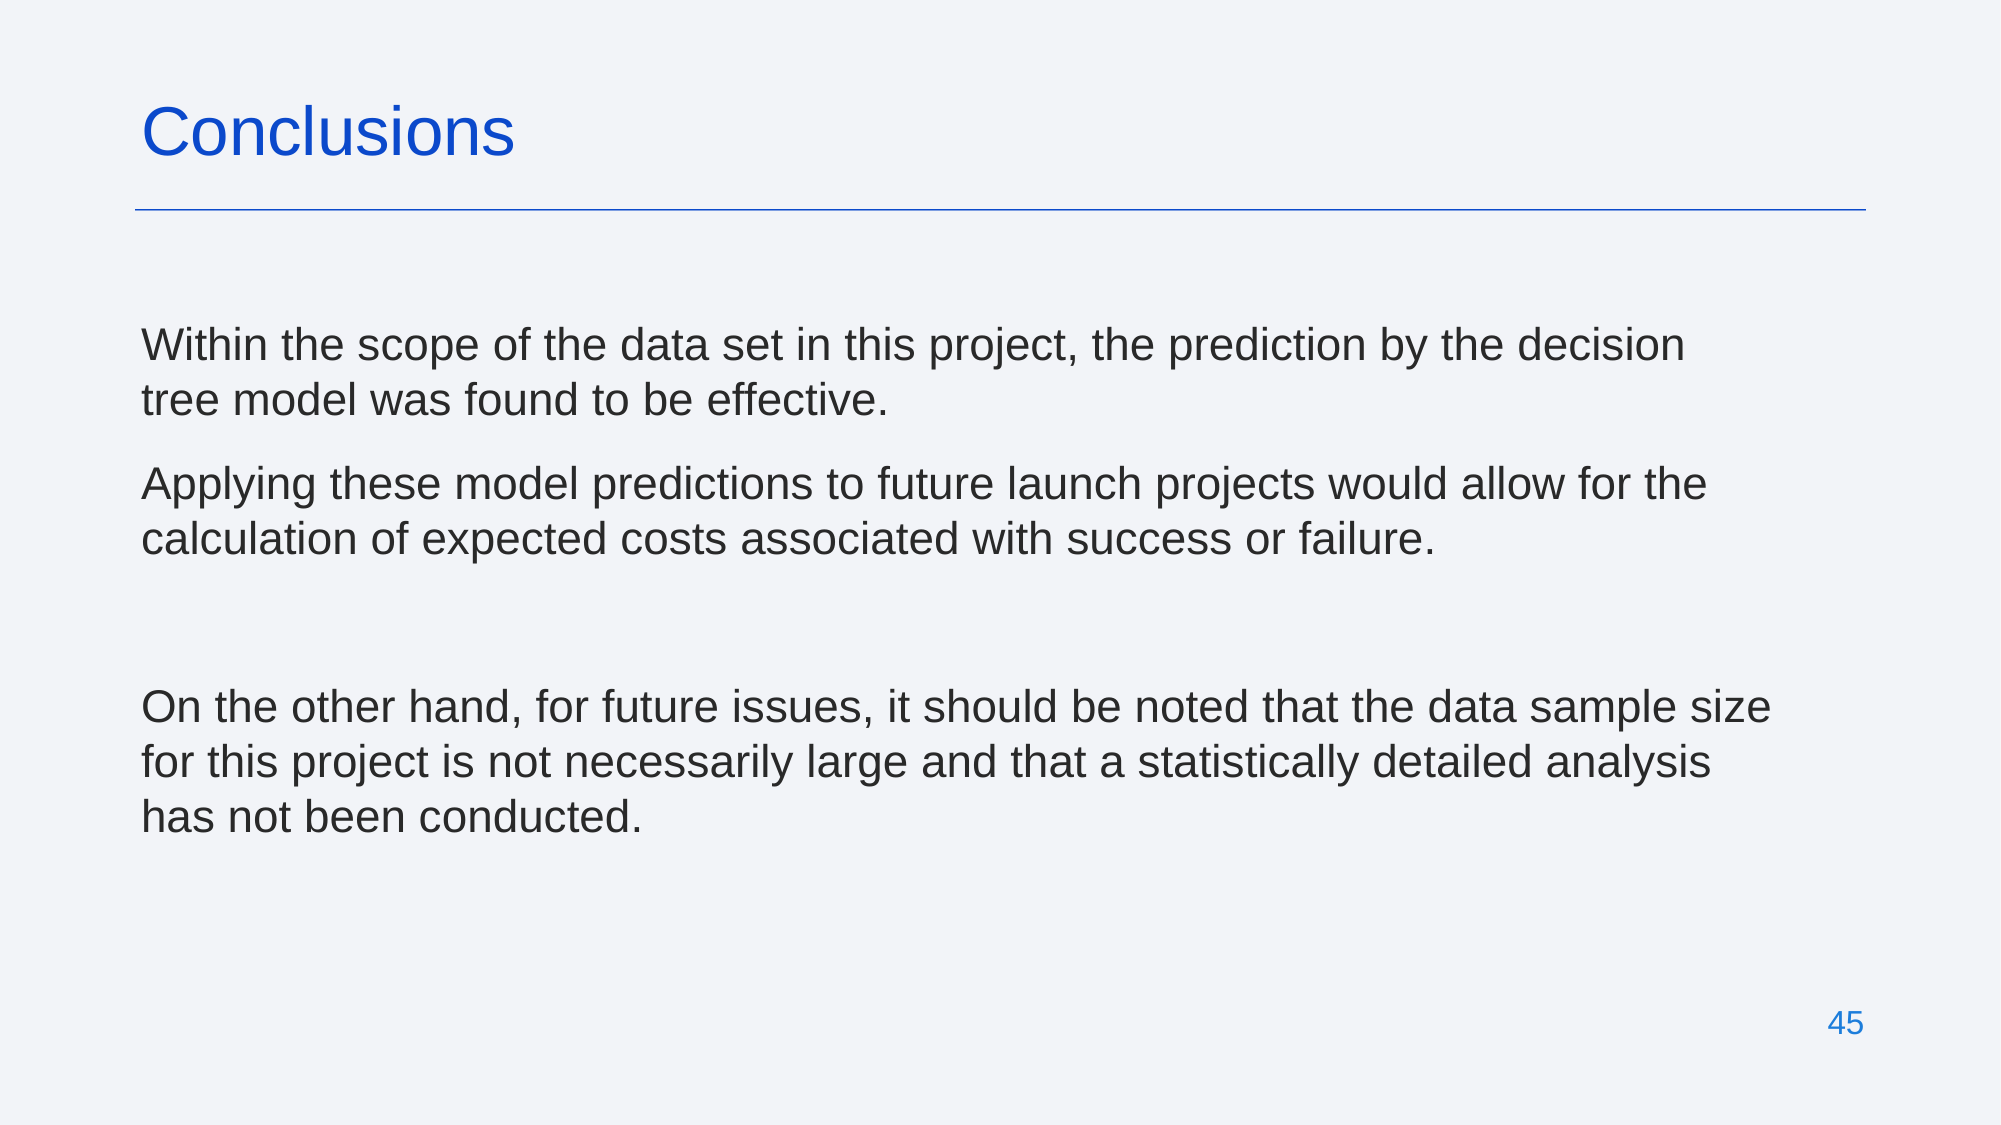

Conclusions
Within the scope of the data set in this project, the prediction by the decision tree model was found to be effective.
Applying these model predictions to future launch projects would allow for the calculation of expected costs associated with success or failure.

On the other hand, for future issues, it should be noted that the data sample size for this project is not necessarily large and that a statistically detailed analysis has not been conducted.
45